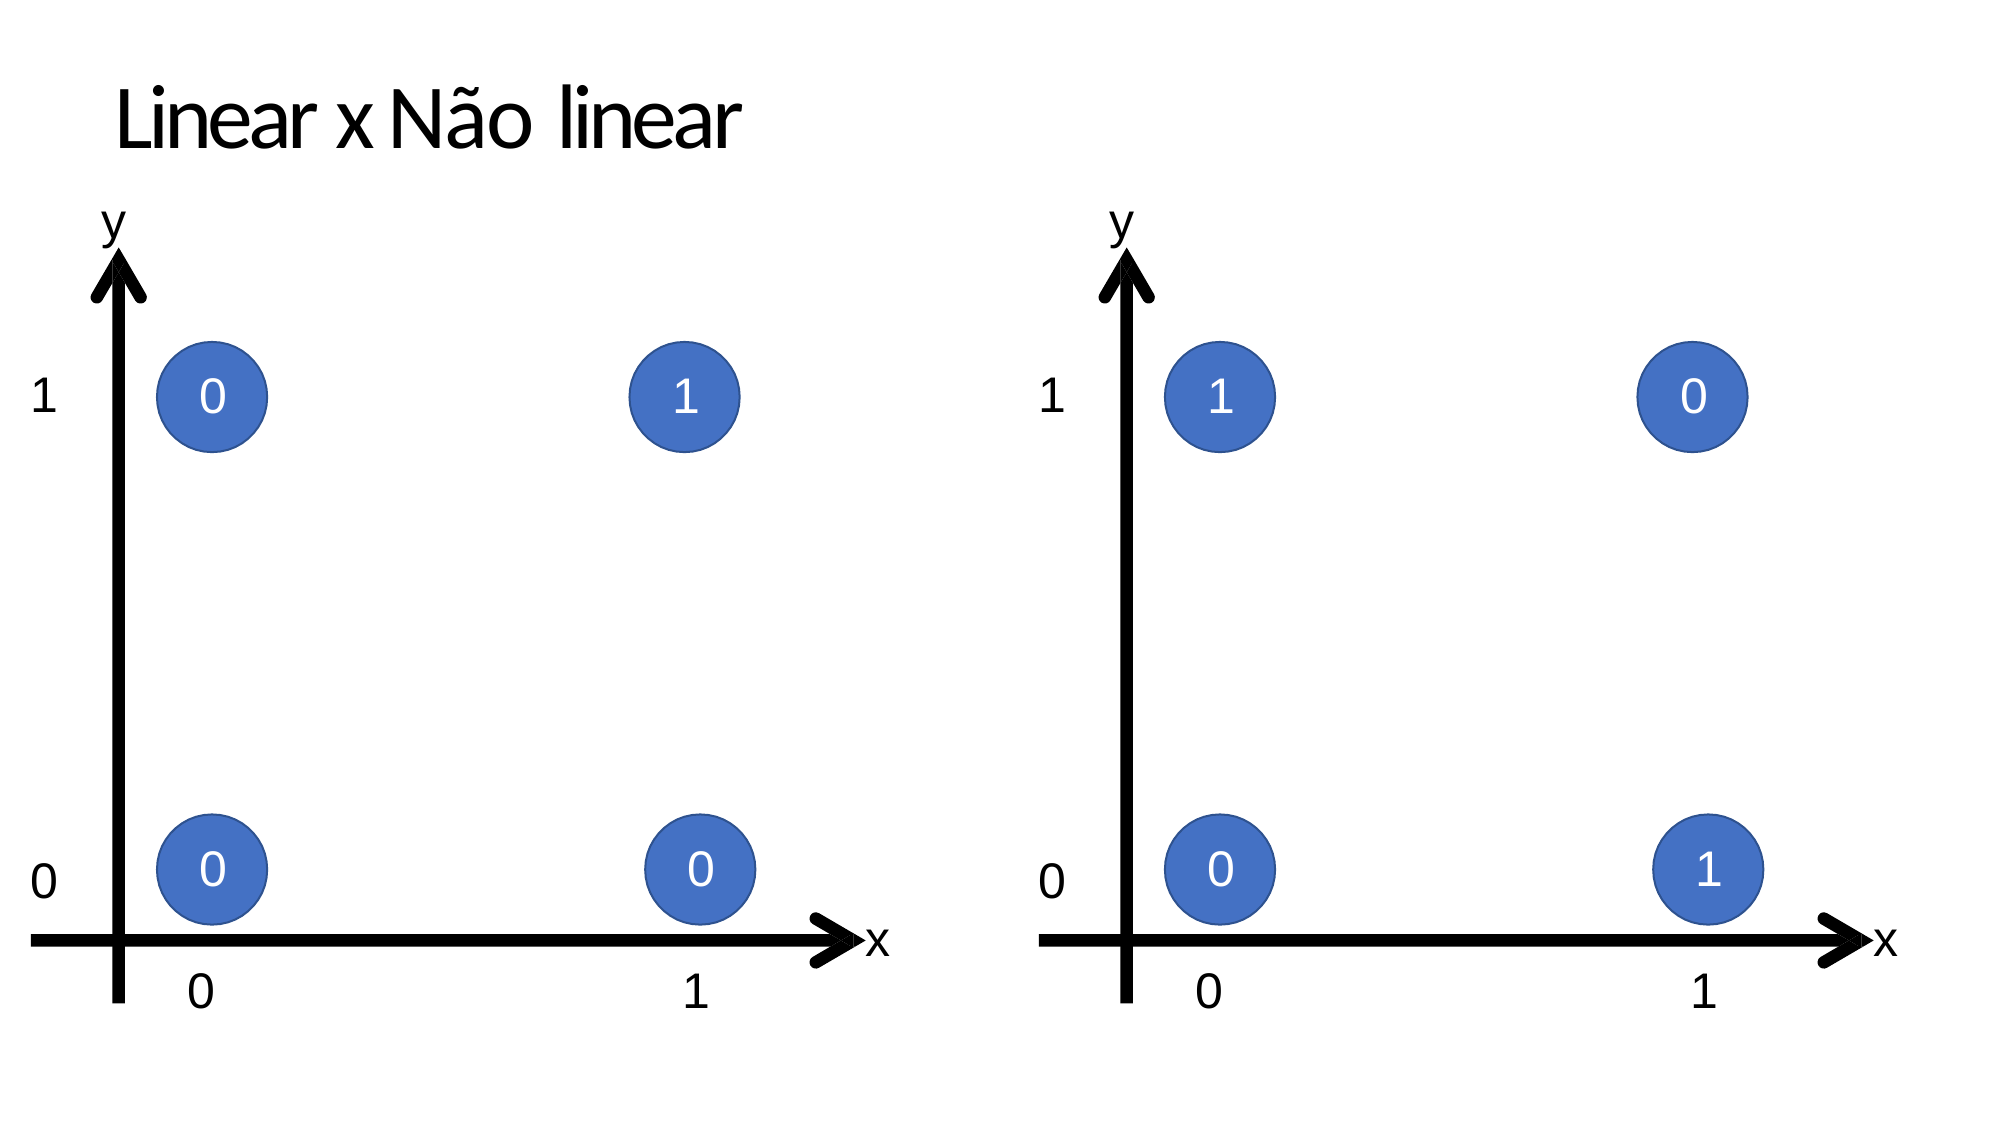

# Linear x Não linear
y
y

1
1
0
1
1
0

0
0
0
1
0
0
x
x

0
1
0
1